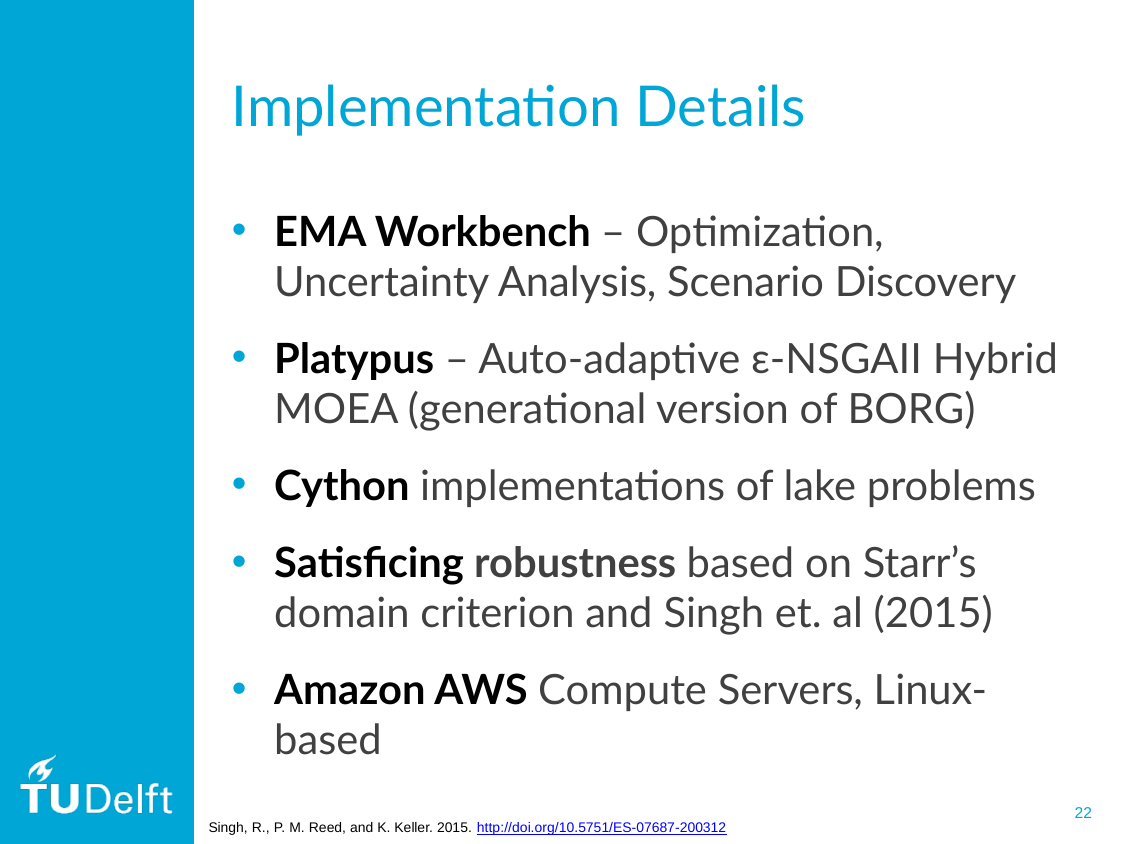

# Implementation Details
EMA Workbench – Optimization, Uncertainty Analysis, Scenario Discovery
Platypus – Auto-adaptive ε-NSGAII Hybrid MOEA (generational version of BORG)
Cython implementations of lake problems
Satisficing robustness based on Starr’s domain criterion and Singh et. al (2015)
Amazon AWS Compute Servers, Linux-based
Singh, R., P. M. Reed, and K. Keller. 2015. http://doi.org/10.5751/ES-07687-200312